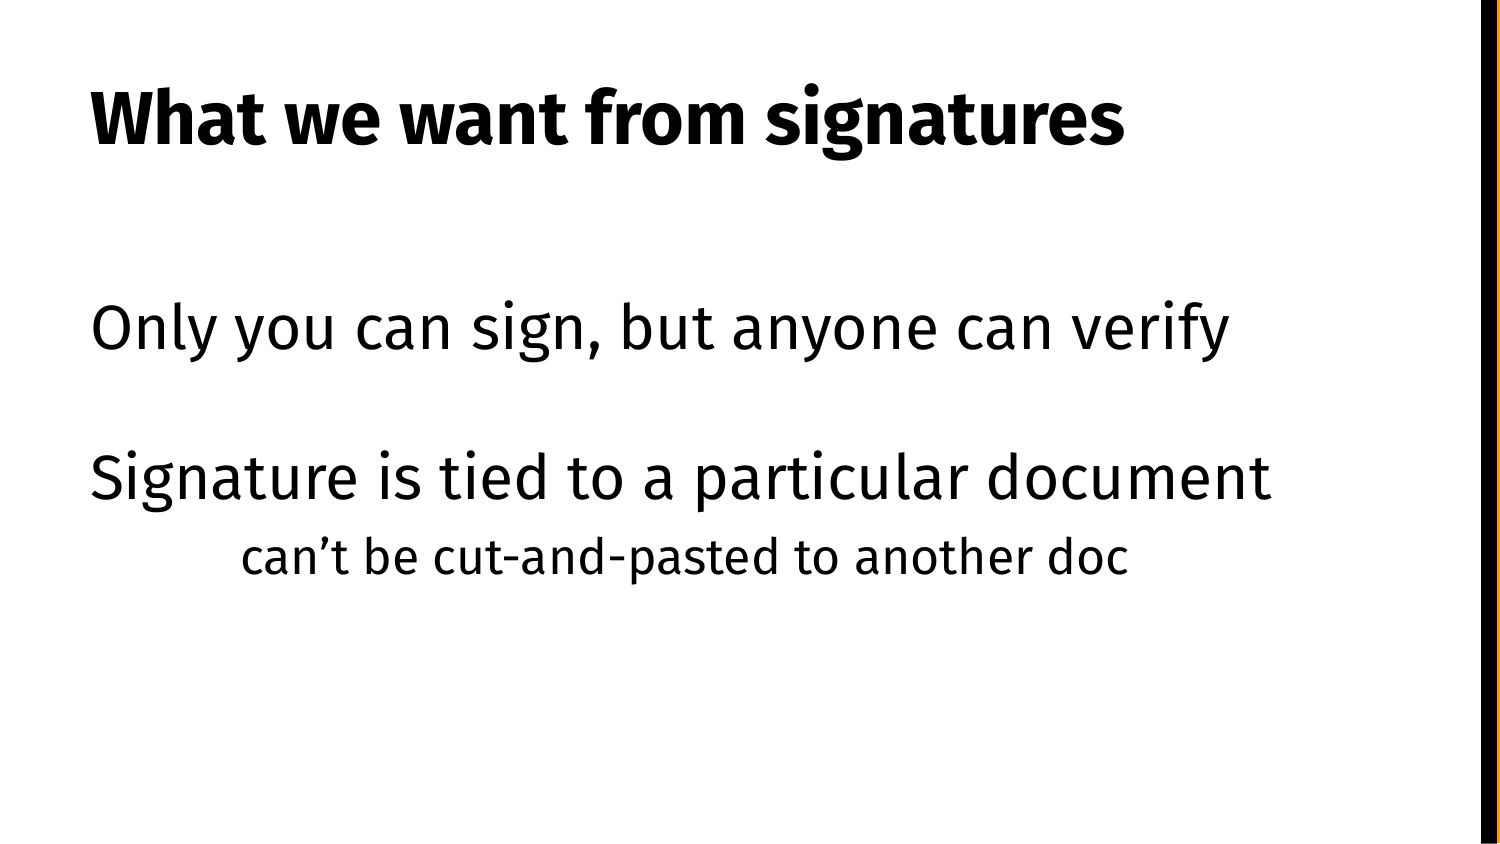

# What we want from signatures

Only you can sign, but anyone can verify

Signature is tied to a particular document
	can’t be cut-and-pasted to another doc